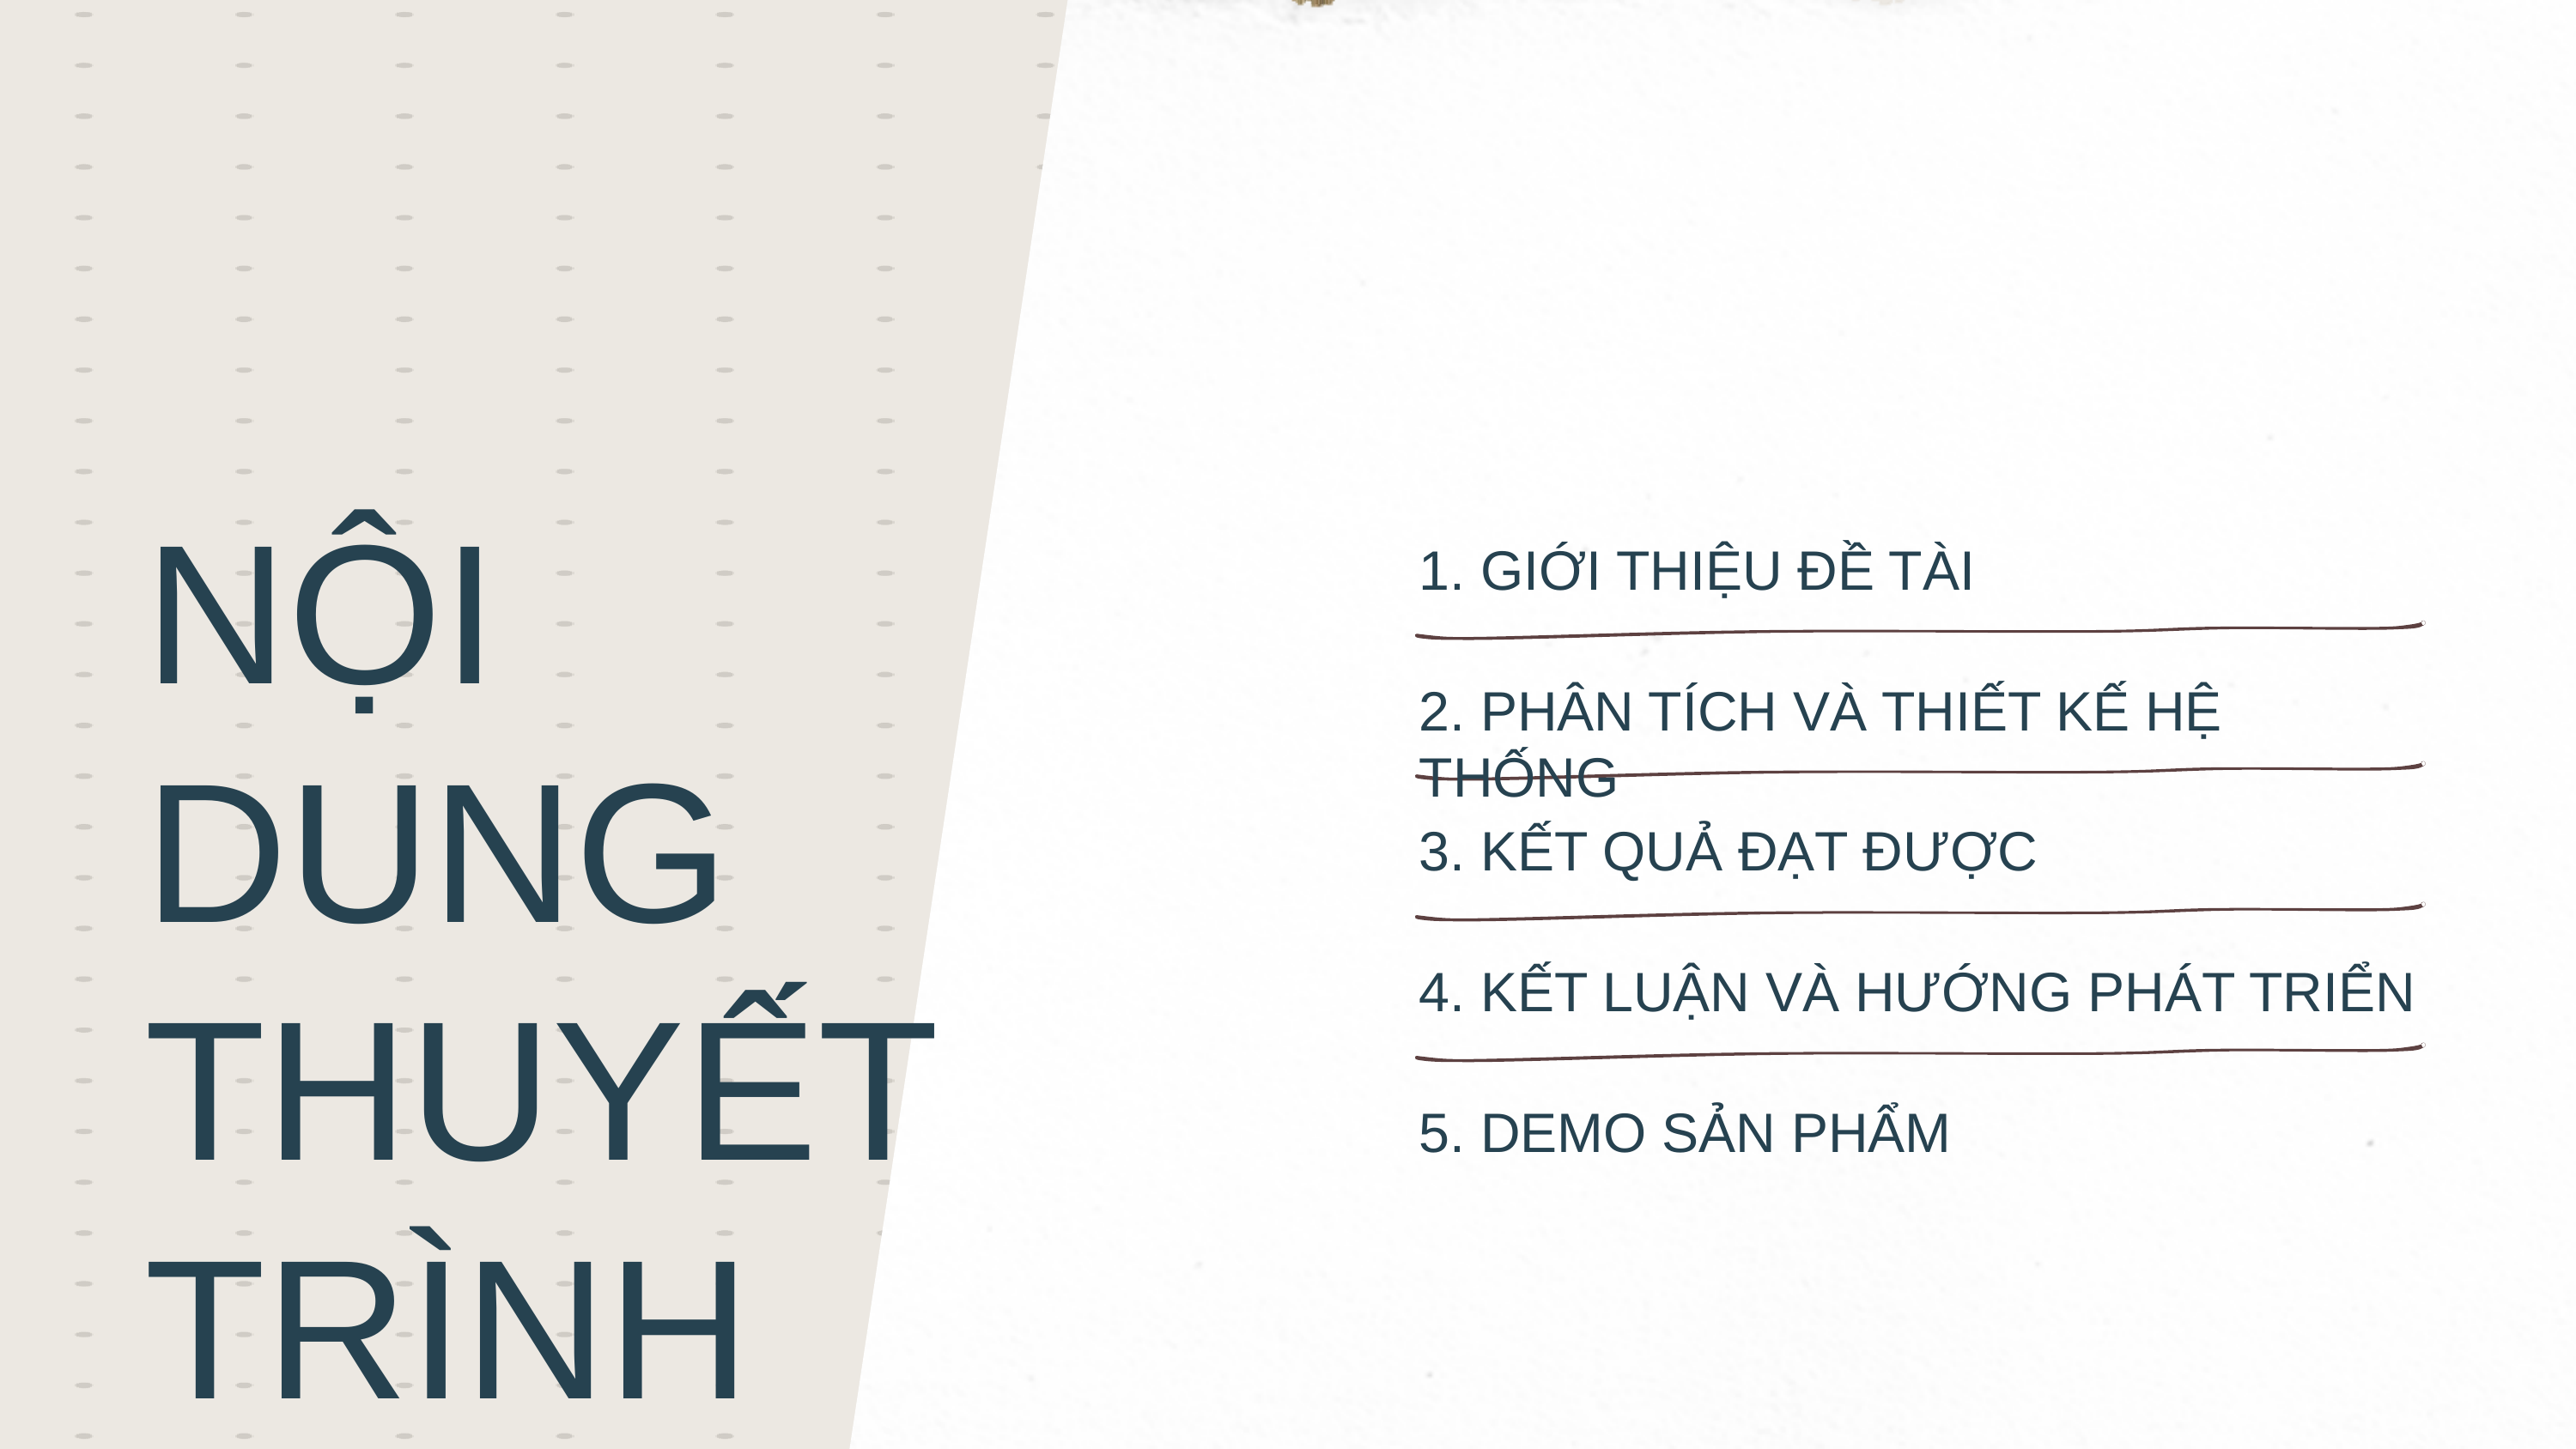

NỘI DUNG
THUYẾT TRÌNH
1. GIỚI THIỆU ĐỀ TÀI

2. PHÂN TÍCH VÀ THIẾT KẾ HỆ THỐNG

3. KẾT QUẢ ĐẠT ĐƯỢC

4. KẾT LUẬN VÀ HƯỚNG PHÁT TRIỂN

5. DEMO SẢN PHẨM